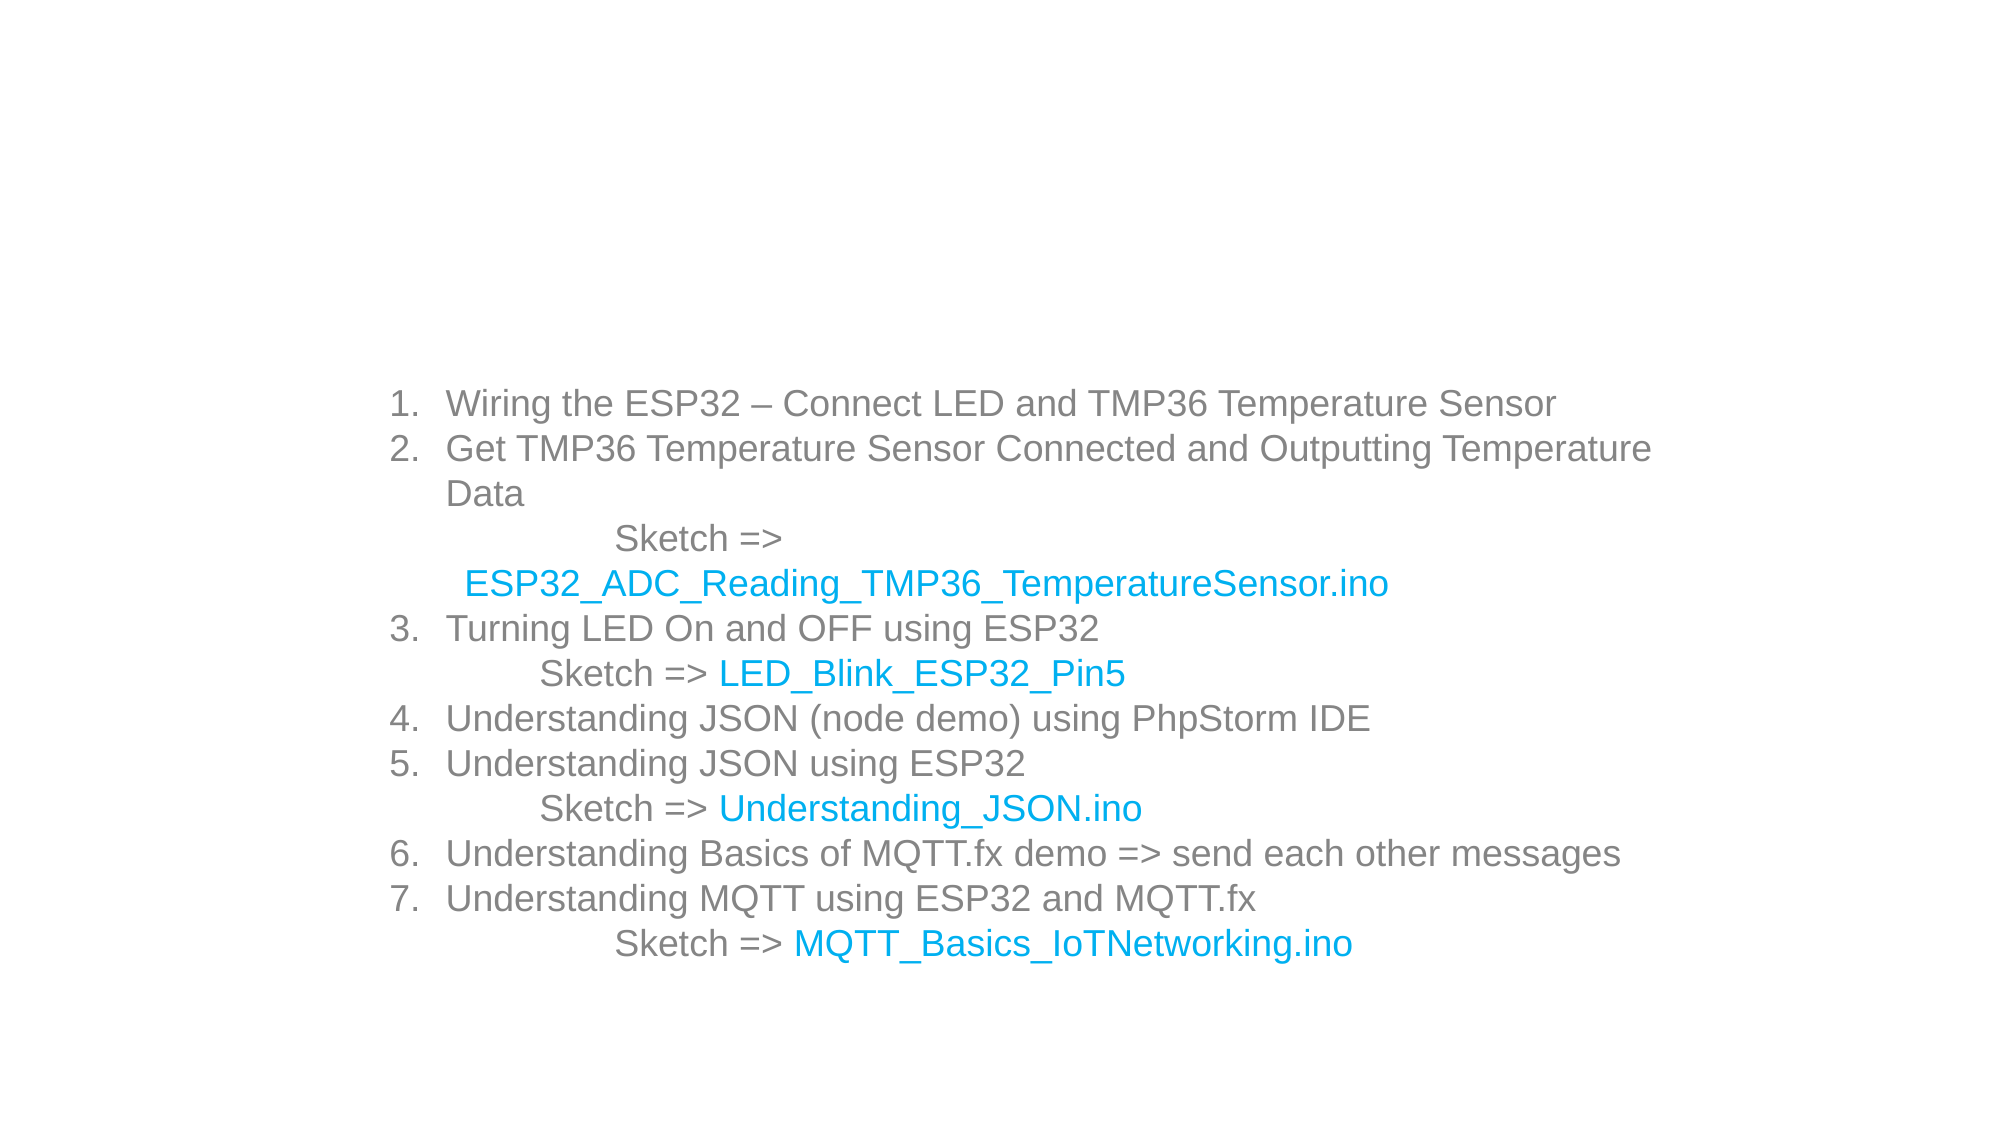

Wiring the ESP32 – Connect LED and TMP36 Temperature Sensor
Get TMP36 Temperature Sensor Connected and Outputting Temperature Data
	Sketch => ESP32_ADC_Reading_TMP36_TemperatureSensor.ino
Turning LED On and OFF using ESP32
	Sketch => LED_Blink_ESP32_Pin5
Understanding JSON (node demo) using PhpStorm IDE
Understanding JSON using ESP32
	Sketch => Understanding_JSON.ino
Understanding Basics of MQTT.fx demo => send each other messages
Understanding MQTT using ESP32 and MQTT.fx
	Sketch => MQTT_Basics_IoTNetworking.ino